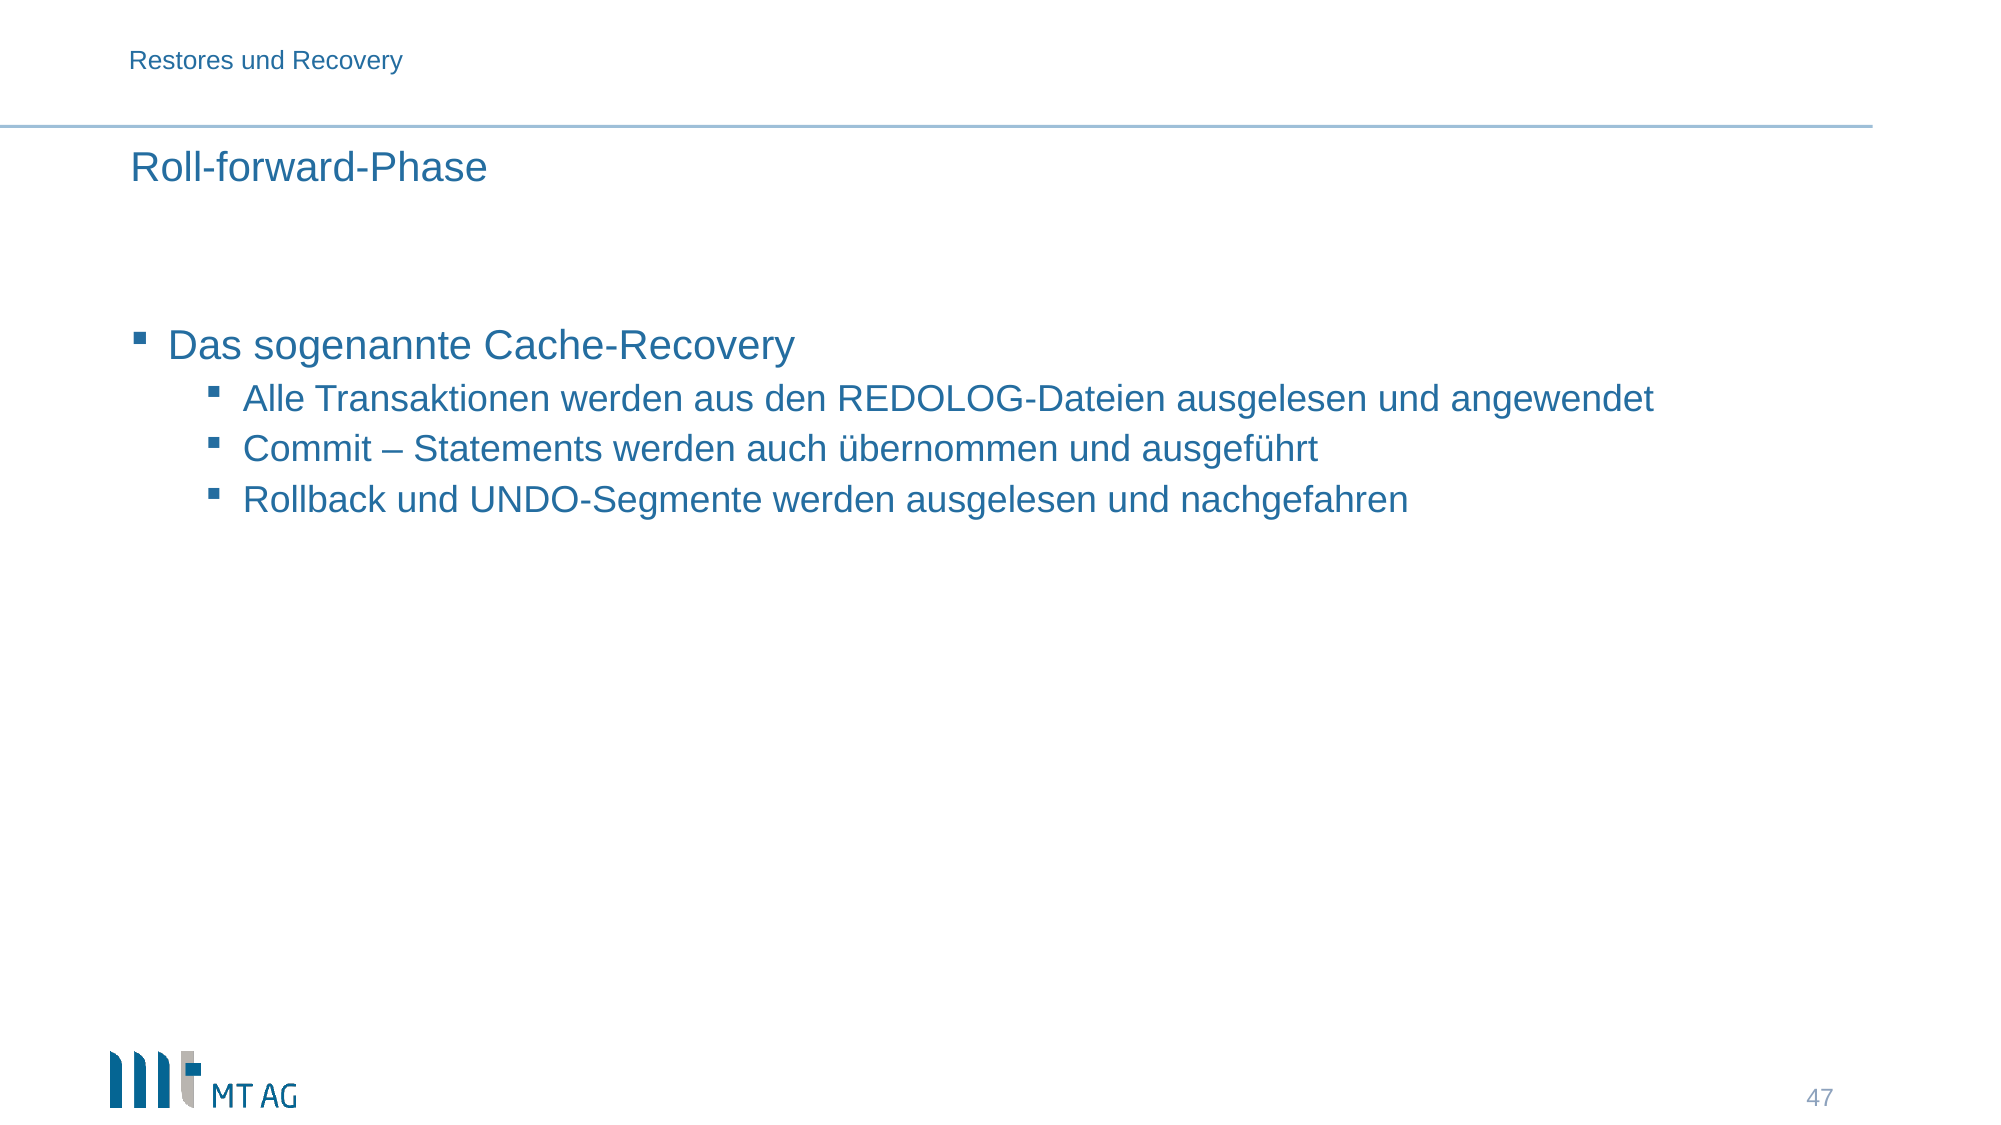

# Restores und Recovery
Roll-forward-Phase

Das sogenannte Cache-Recovery
Alle Transaktionen werden aus den REDOLOG-Dateien ausgelesen und angewendet
Commit – Statements werden auch übernommen und ausgeführt
Rollback und UNDO-Segmente werden ausgelesen und nachgefahren

47